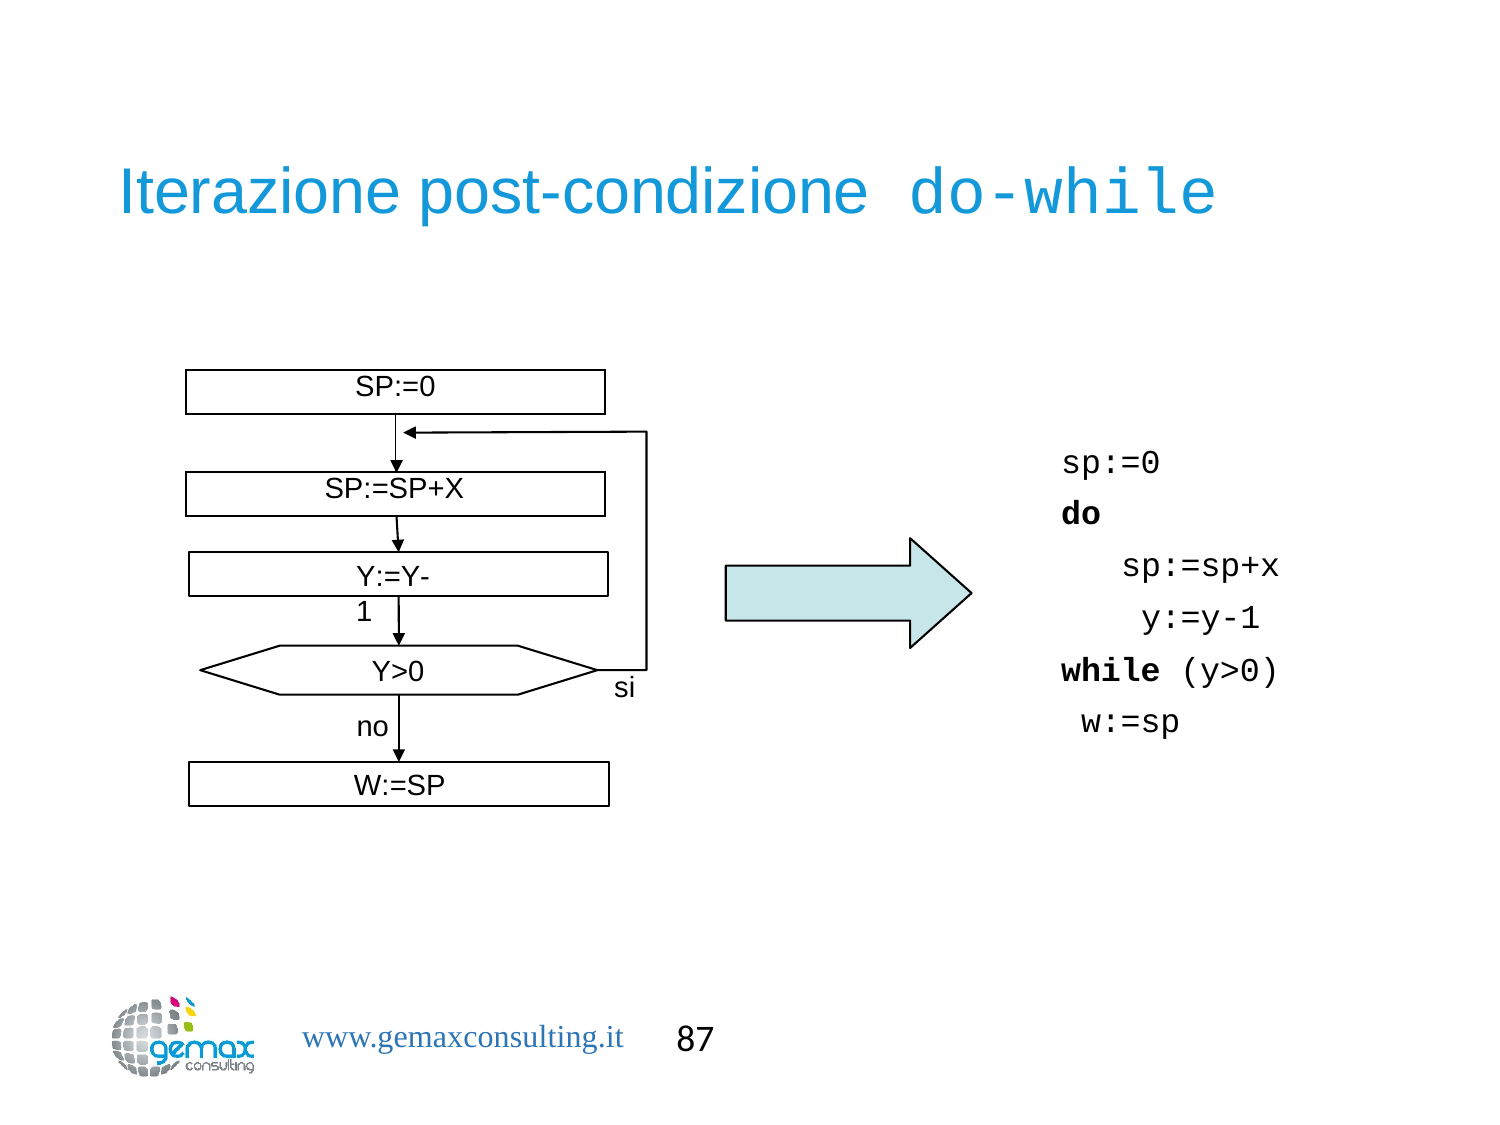

# Iterazione post-condizione do-while
| SP:=0 |  |
| --- | --- |
|  |  |
| SP:=SP+X |  |

sp:=0
do
sp:=sp+x  y:=y-1

Y:=Y-1

while (y>0)  w:=sp

Y>0
si

no

W:=SP
87